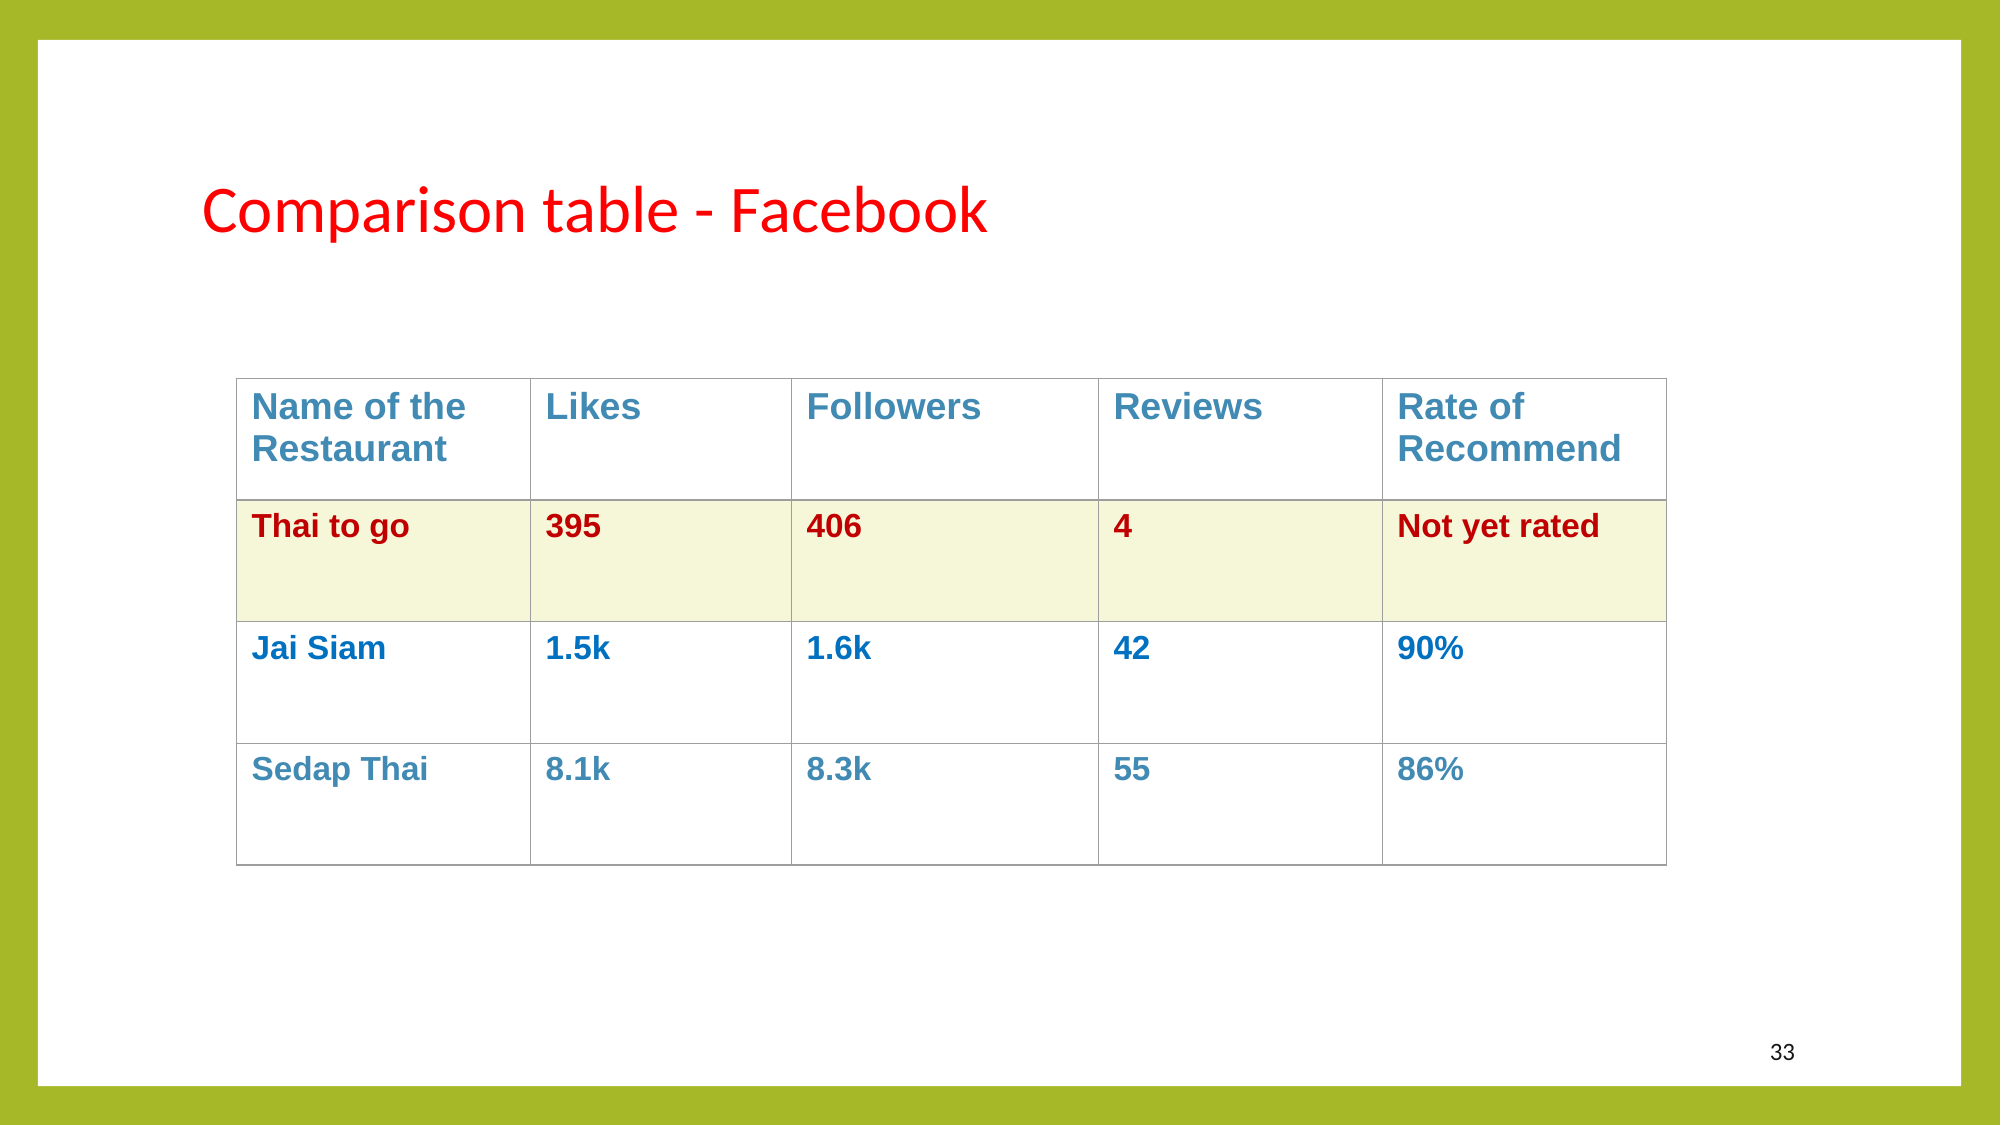

# Comparison table - Facebook
| Name of the Restaurant | Likes | Followers | Reviews | Rate of Recommend |
| --- | --- | --- | --- | --- |
| Thai to go | 395 | 406 | 4 | Not yet rated |
| Jai Siam | 1.5k | 1.6k | 42 | 90% |
| Sedap Thai | 8.1k | 8.3k | 55 | 86% |
33